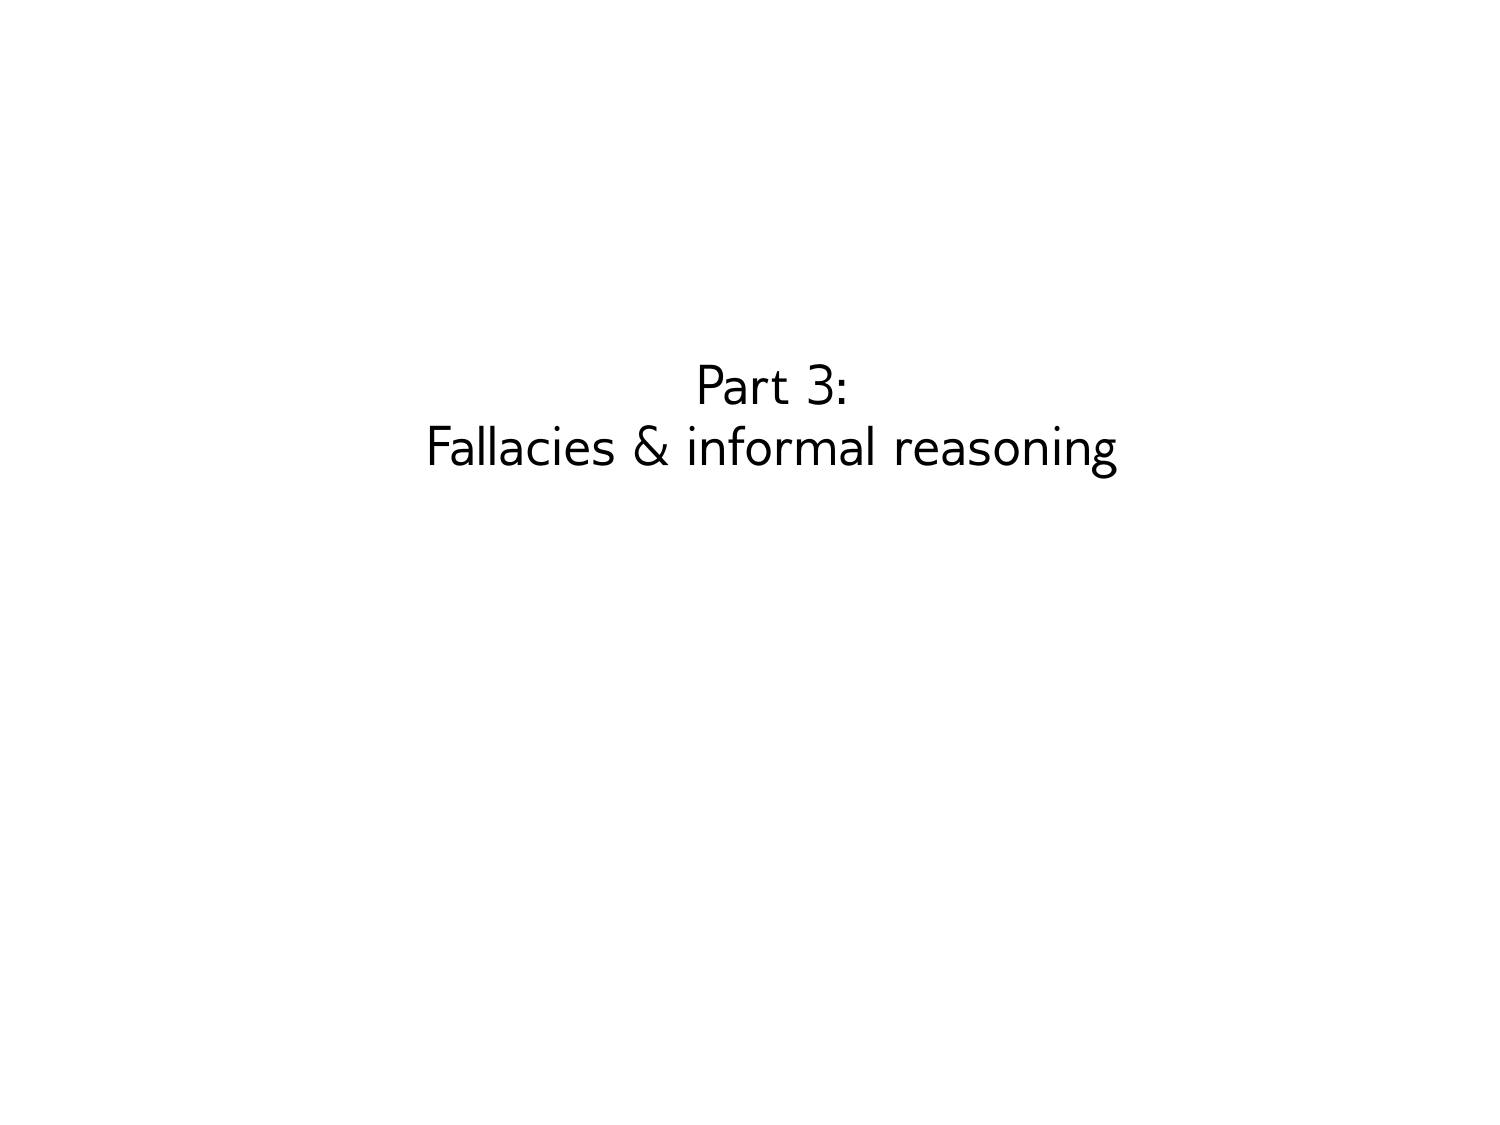

# Part 3: Fallacies & informal reasoning